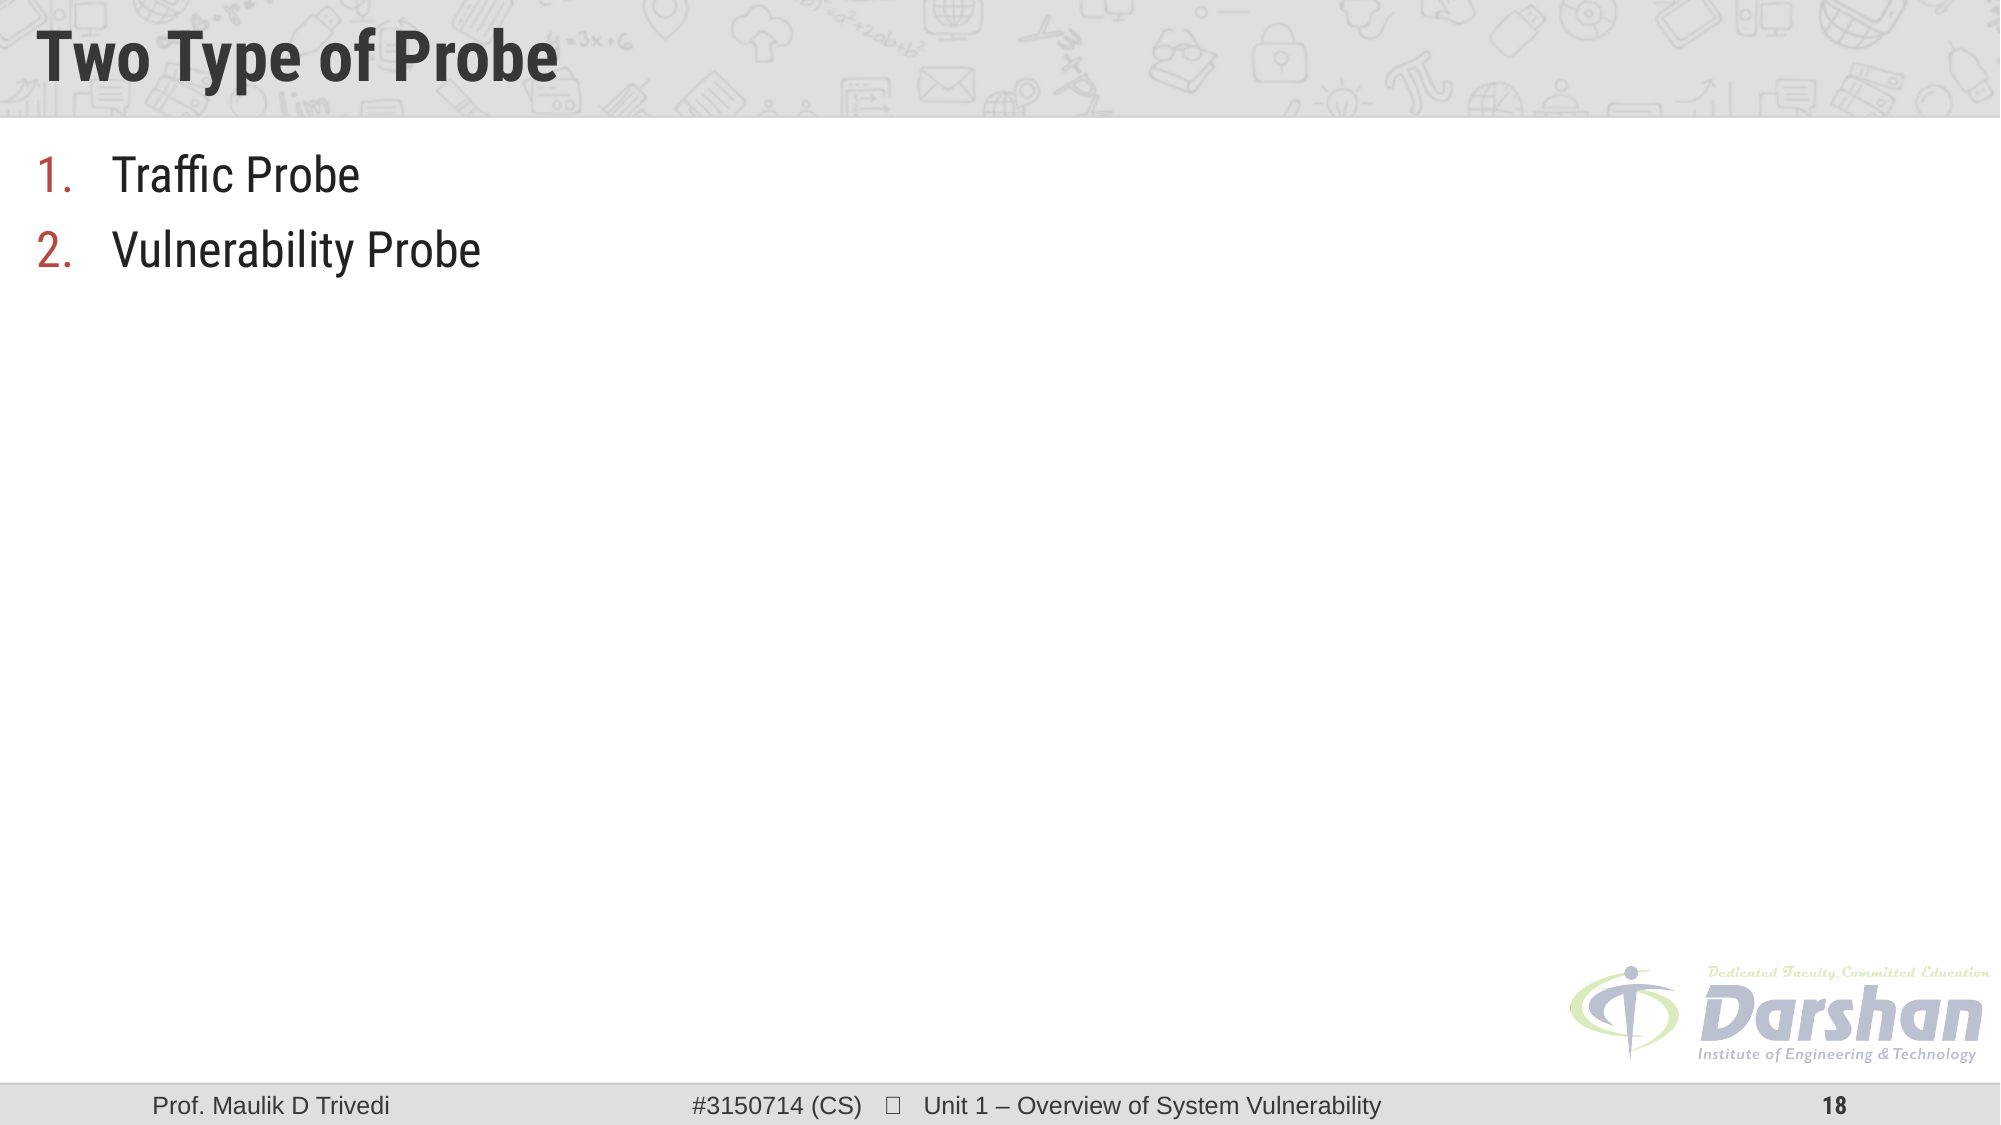

# Two Type of Probe
Traffic Probe
Vulnerability Probe